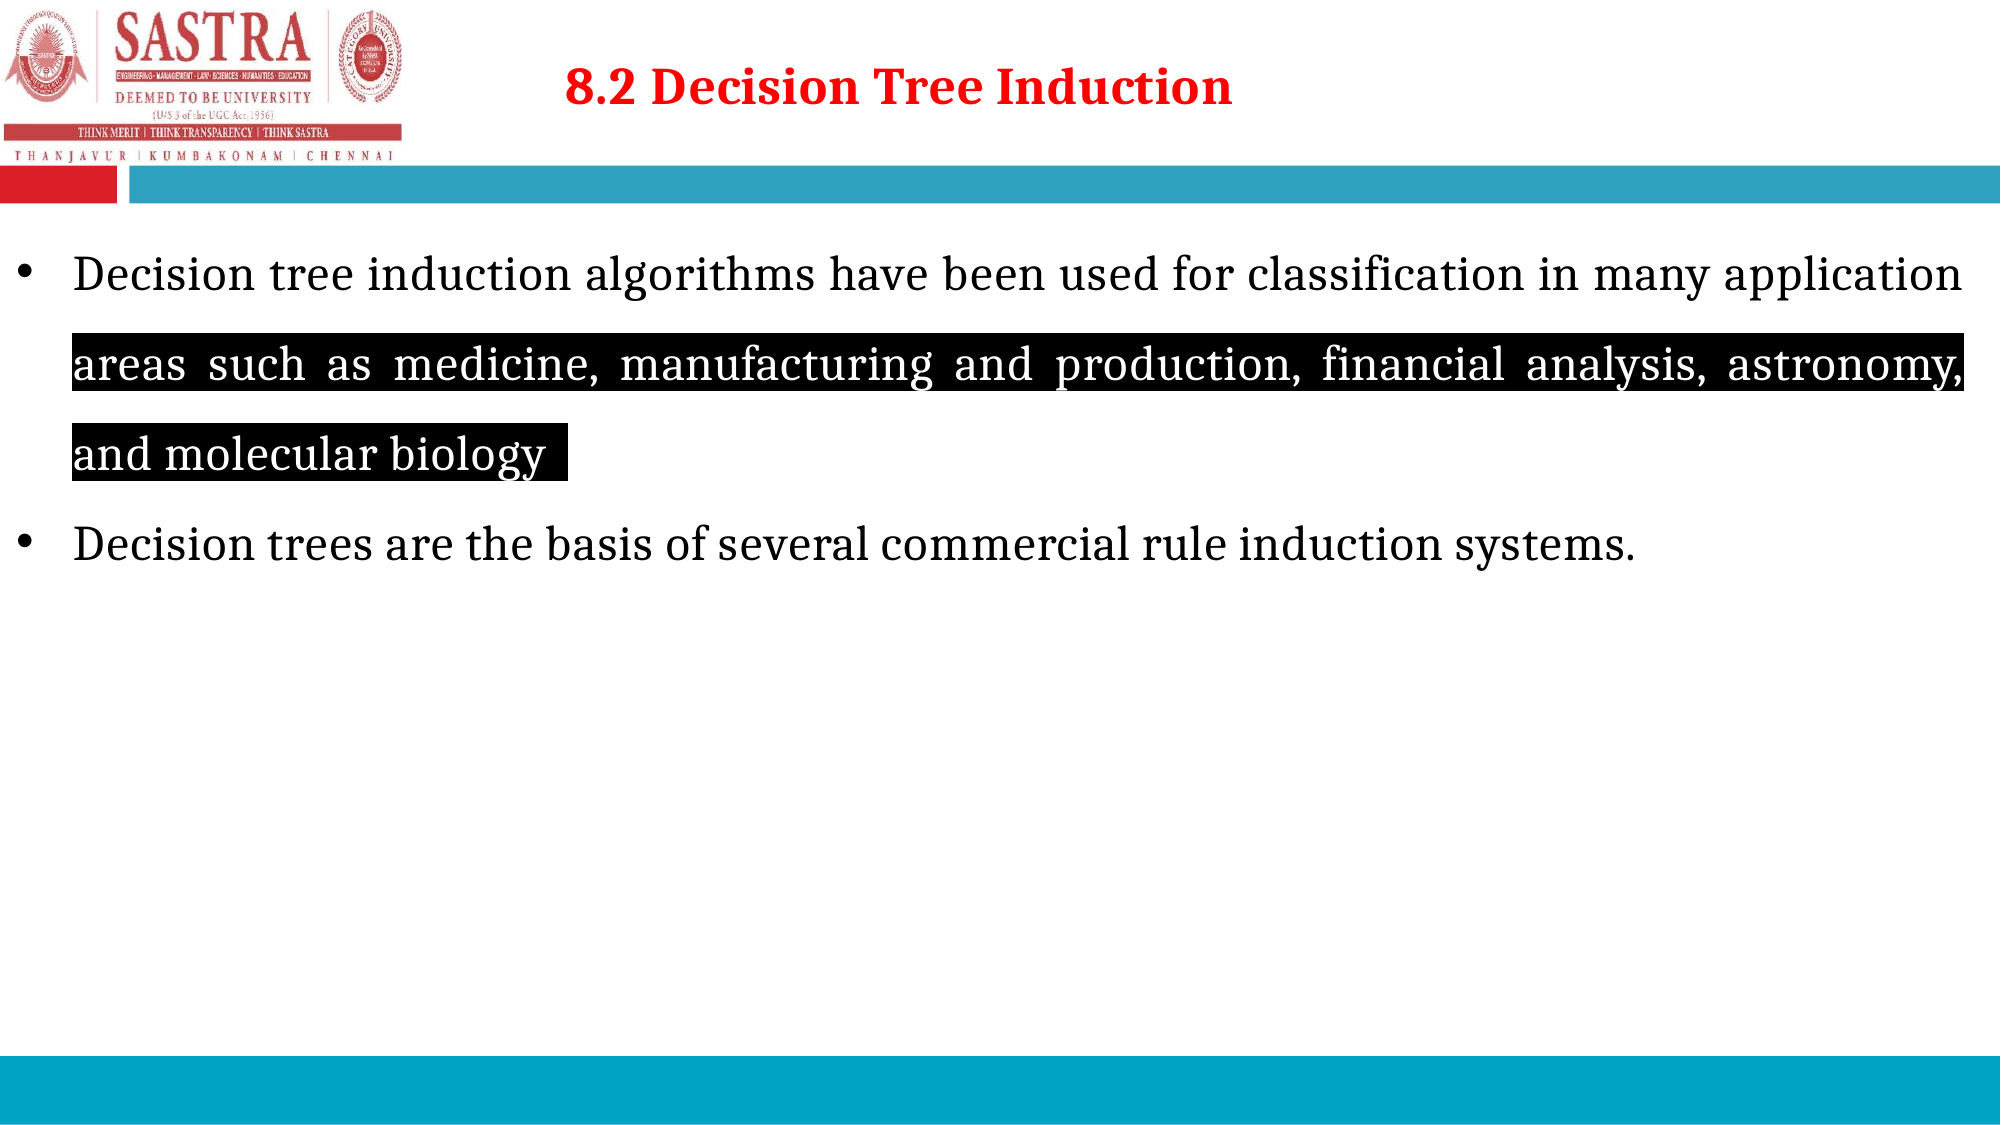

# 8.2 Decision Tree Induction
Decision tree induction algorithms have been used for classification in many application areas such as medicine, manufacturing and production, financial analysis, astronomy, and molecular biology.
Decision trees are the basis of several commercial rule induction systems.